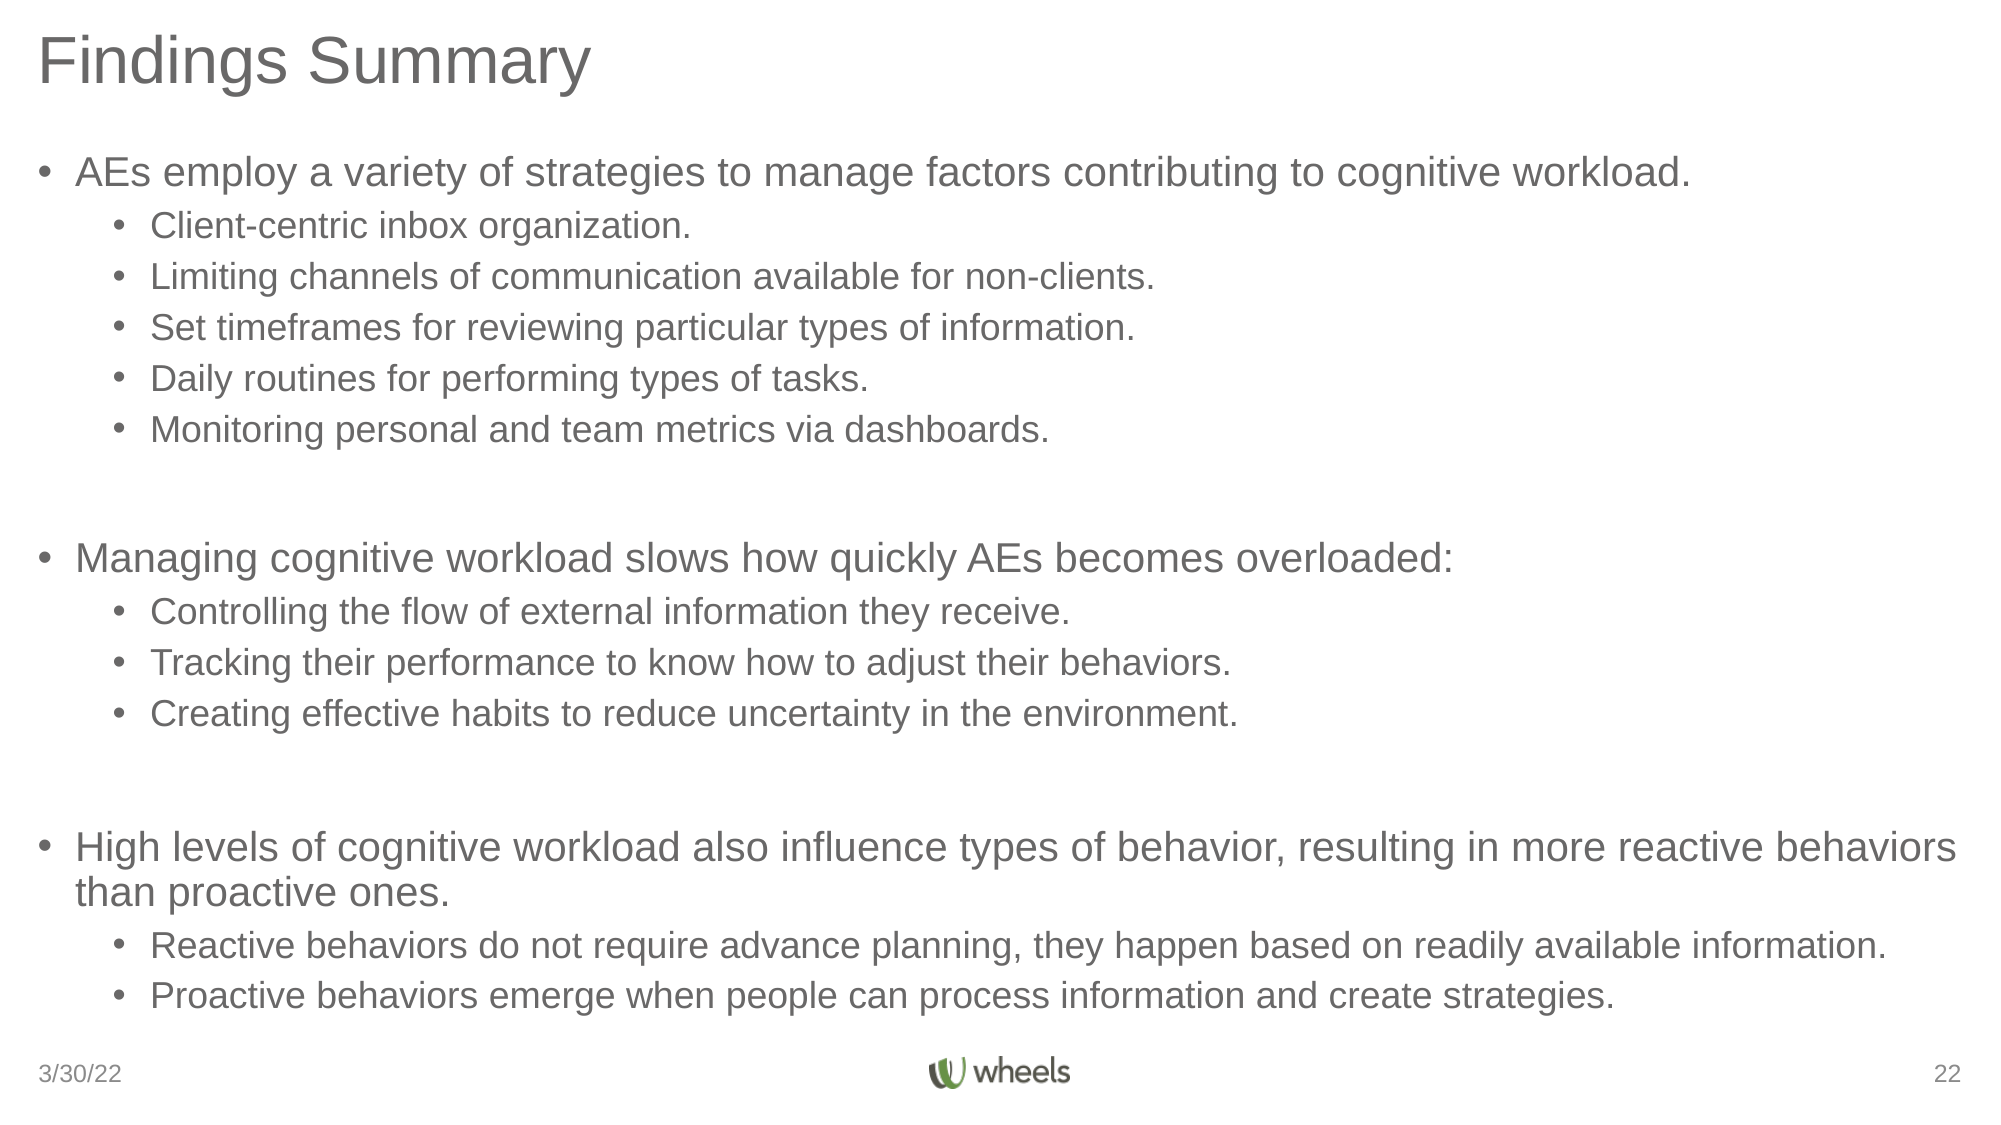

# Findings Summary
AEs employ a variety of strategies to manage factors contributing to cognitive workload.
Client-centric inbox organization.
Limiting channels of communication available for non-clients.
Set timeframes for reviewing particular types of information.
Daily routines for performing types of tasks.
Monitoring personal and team metrics via dashboards.

Managing cognitive workload slows how quickly AEs becomes overloaded:
Controlling the flow of external information they receive.
Tracking their performance to know how to adjust their behaviors.
Creating effective habits to reduce uncertainty in the environment.

High levels of cognitive workload also influence types of behavior, resulting in more reactive behaviors than proactive ones.
Reactive behaviors do not require advance planning, they happen based on readily available information.
Proactive behaviors emerge when people can process information and create strategies.

3/30/22
22